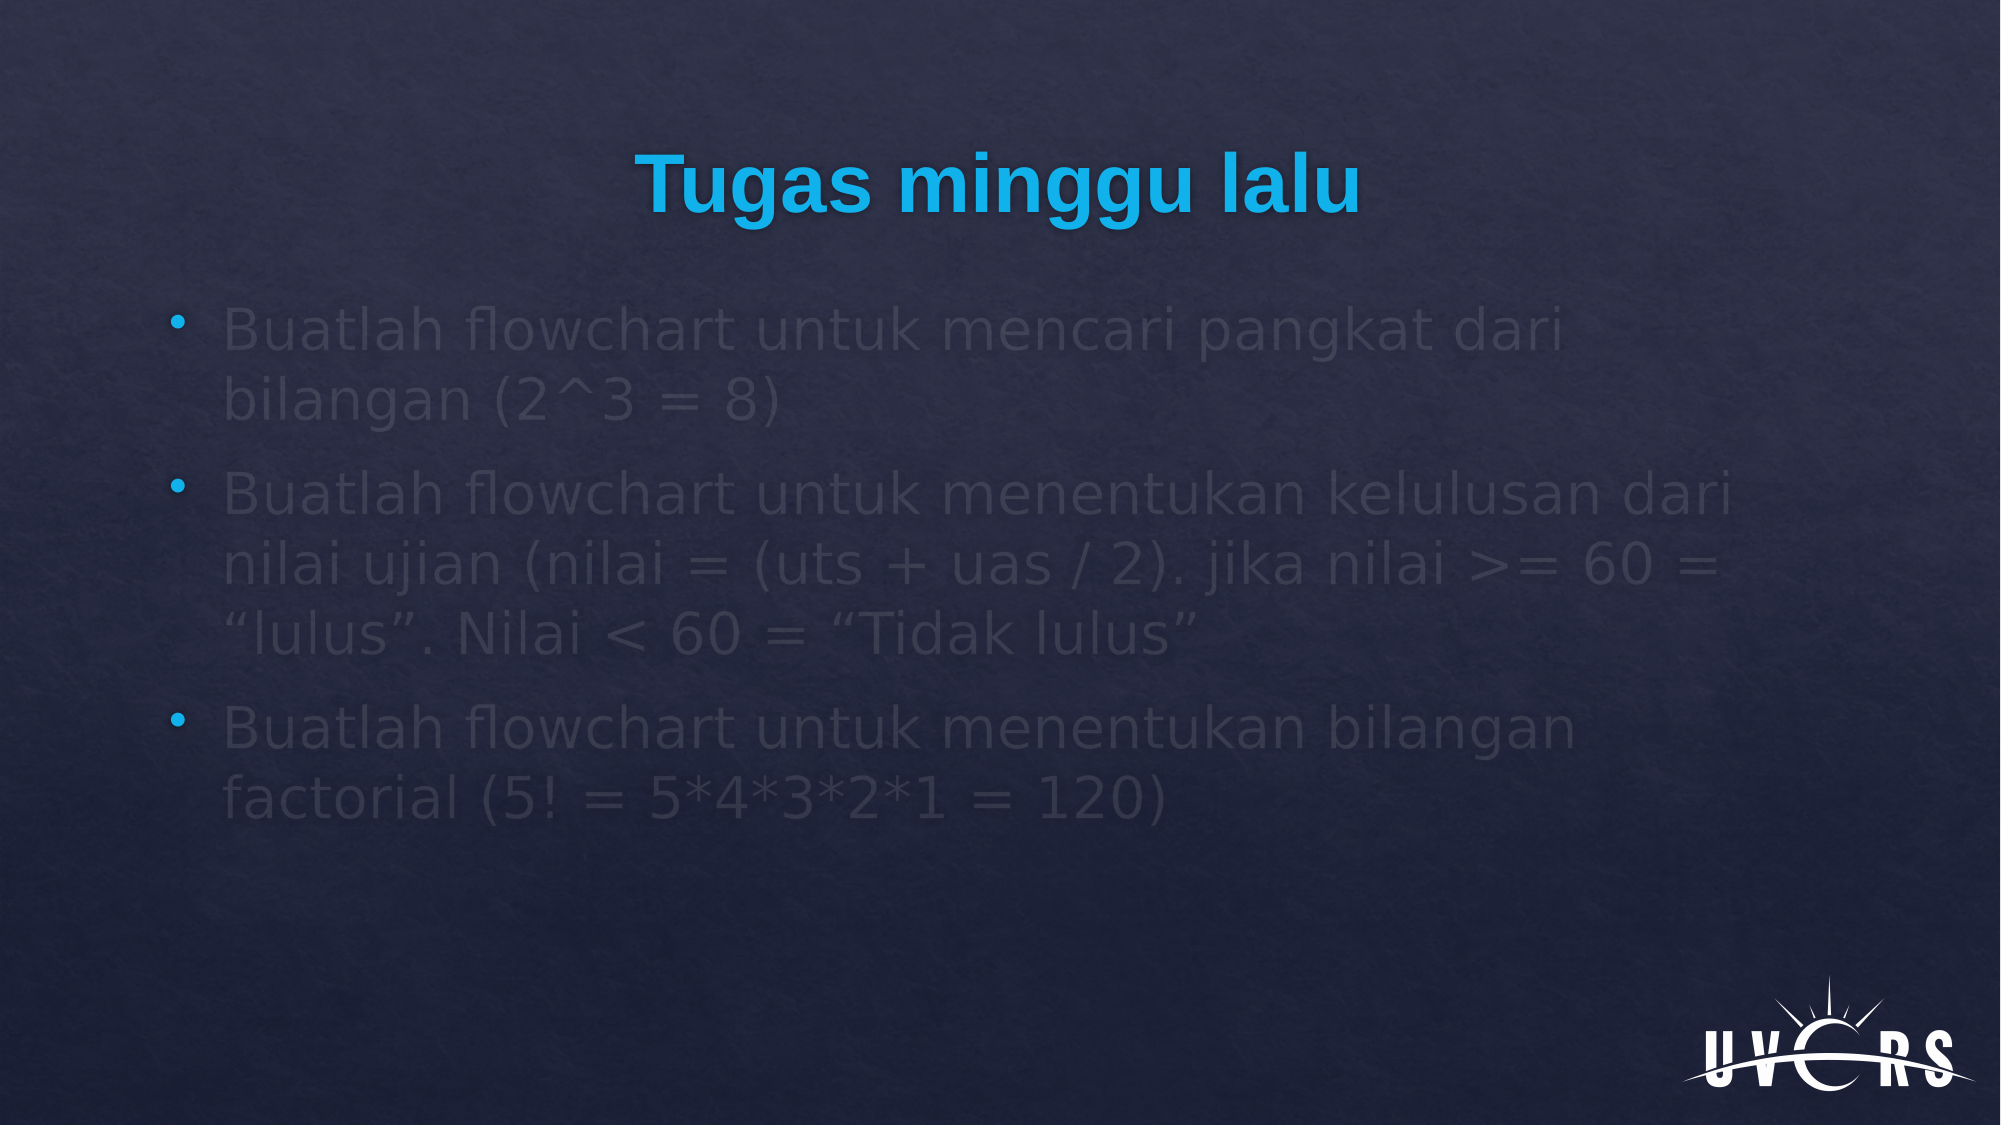

# Tugas minggu lalu
Buatlah flowchart untuk mencari pangkat dari bilangan (2^3 = 8)
Buatlah flowchart untuk menentukan kelulusan dari nilai ujian (nilai = (uts + uas / 2). jika nilai >= 60 = “lulus”. Nilai < 60 = “Tidak lulus”
Buatlah flowchart untuk menentukan bilangan factorial (5! = 5*4*3*2*1 = 120)